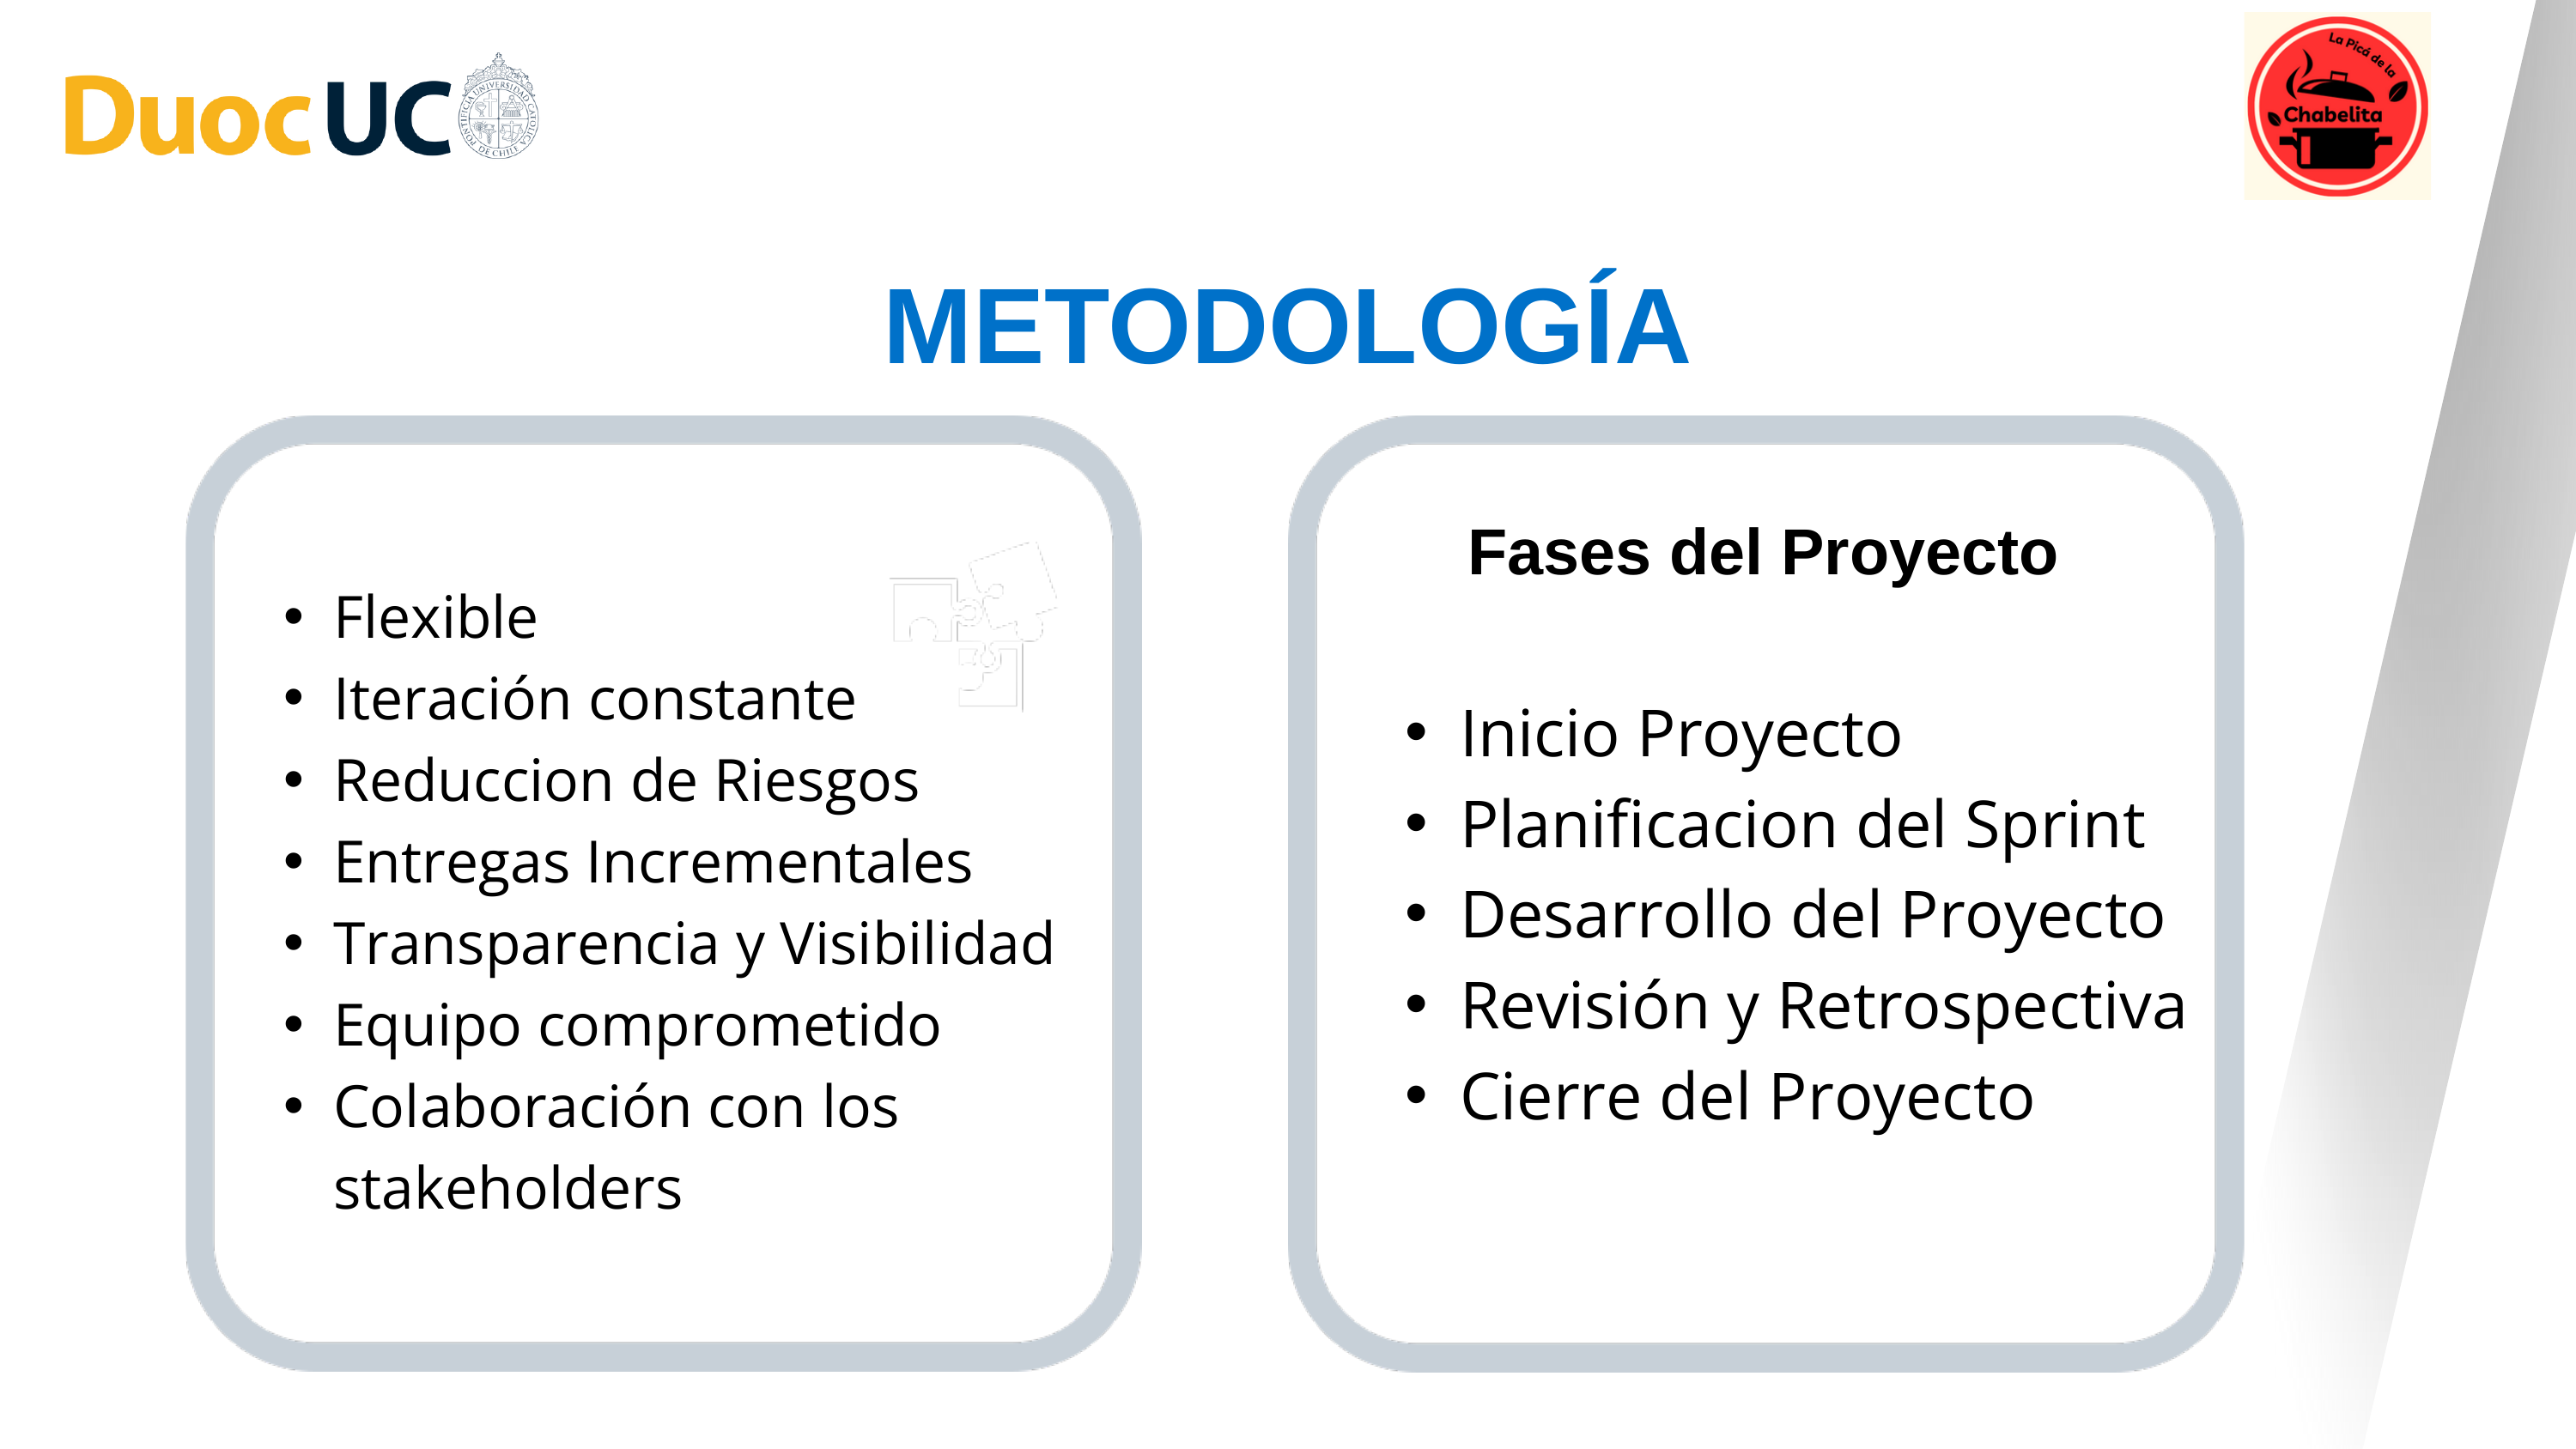

METODOLOGÍA

       Fases del Proyecto

Inicio Proyecto
Planificacion del Sprint
Desarrollo del Proyecto
Revisión y Retrospectiva
Cierre del Proyecto

Flexible
Iteración constante
Reduccion de Riesgos
Entregas Incrementales
Transparencia y Visibilidad
Equipo comprometido
Colaboración con los stakeholders